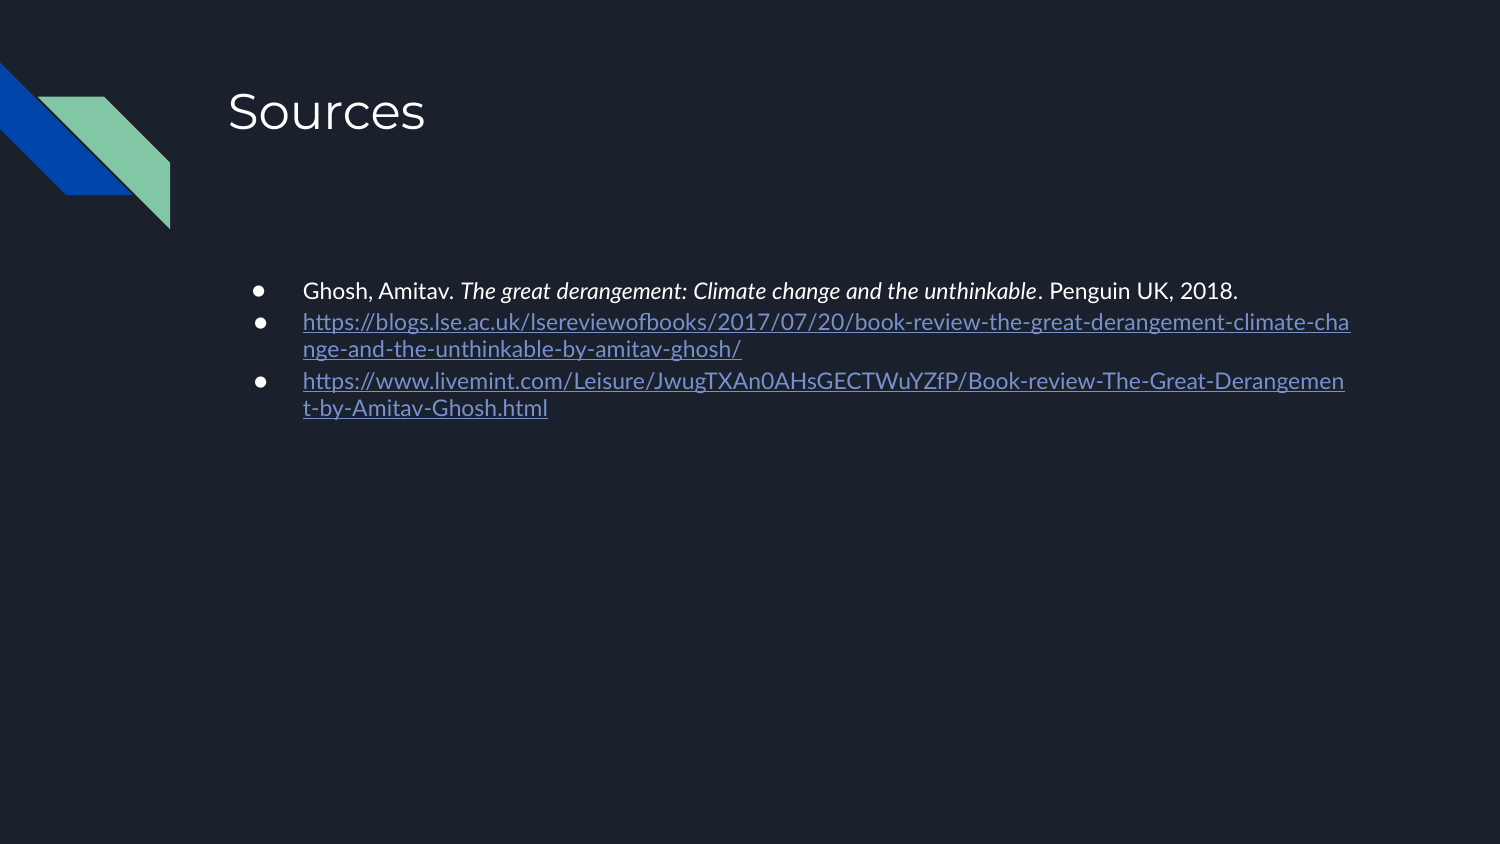

# Sources
Ghosh, Amitav. The great derangement: Climate change and the unthinkable. Penguin UK, 2018.
https://blogs.lse.ac.uk/lsereviewofbooks/2017/07/20/book-review-the-great-derangement-climate-change-and-the-unthinkable-by-amitav-ghosh/
https://www.livemint.com/Leisure/JwugTXAn0AHsGECTWuYZfP/Book-review-The-Great-Derangement-by-Amitav-Ghosh.html